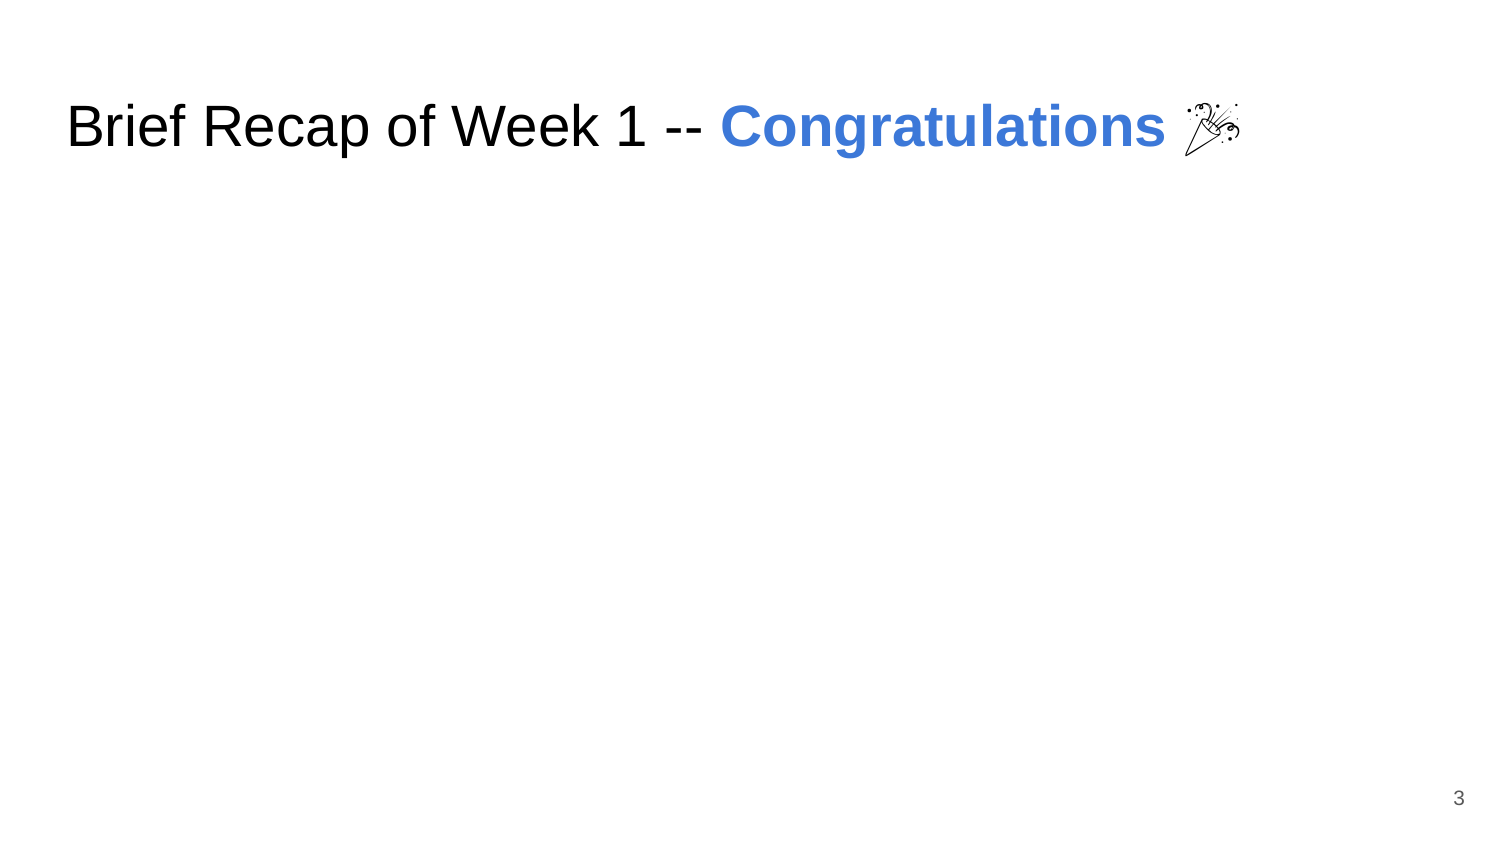

# Brief Recap of Week 1 -- Congratulations 🎉
3